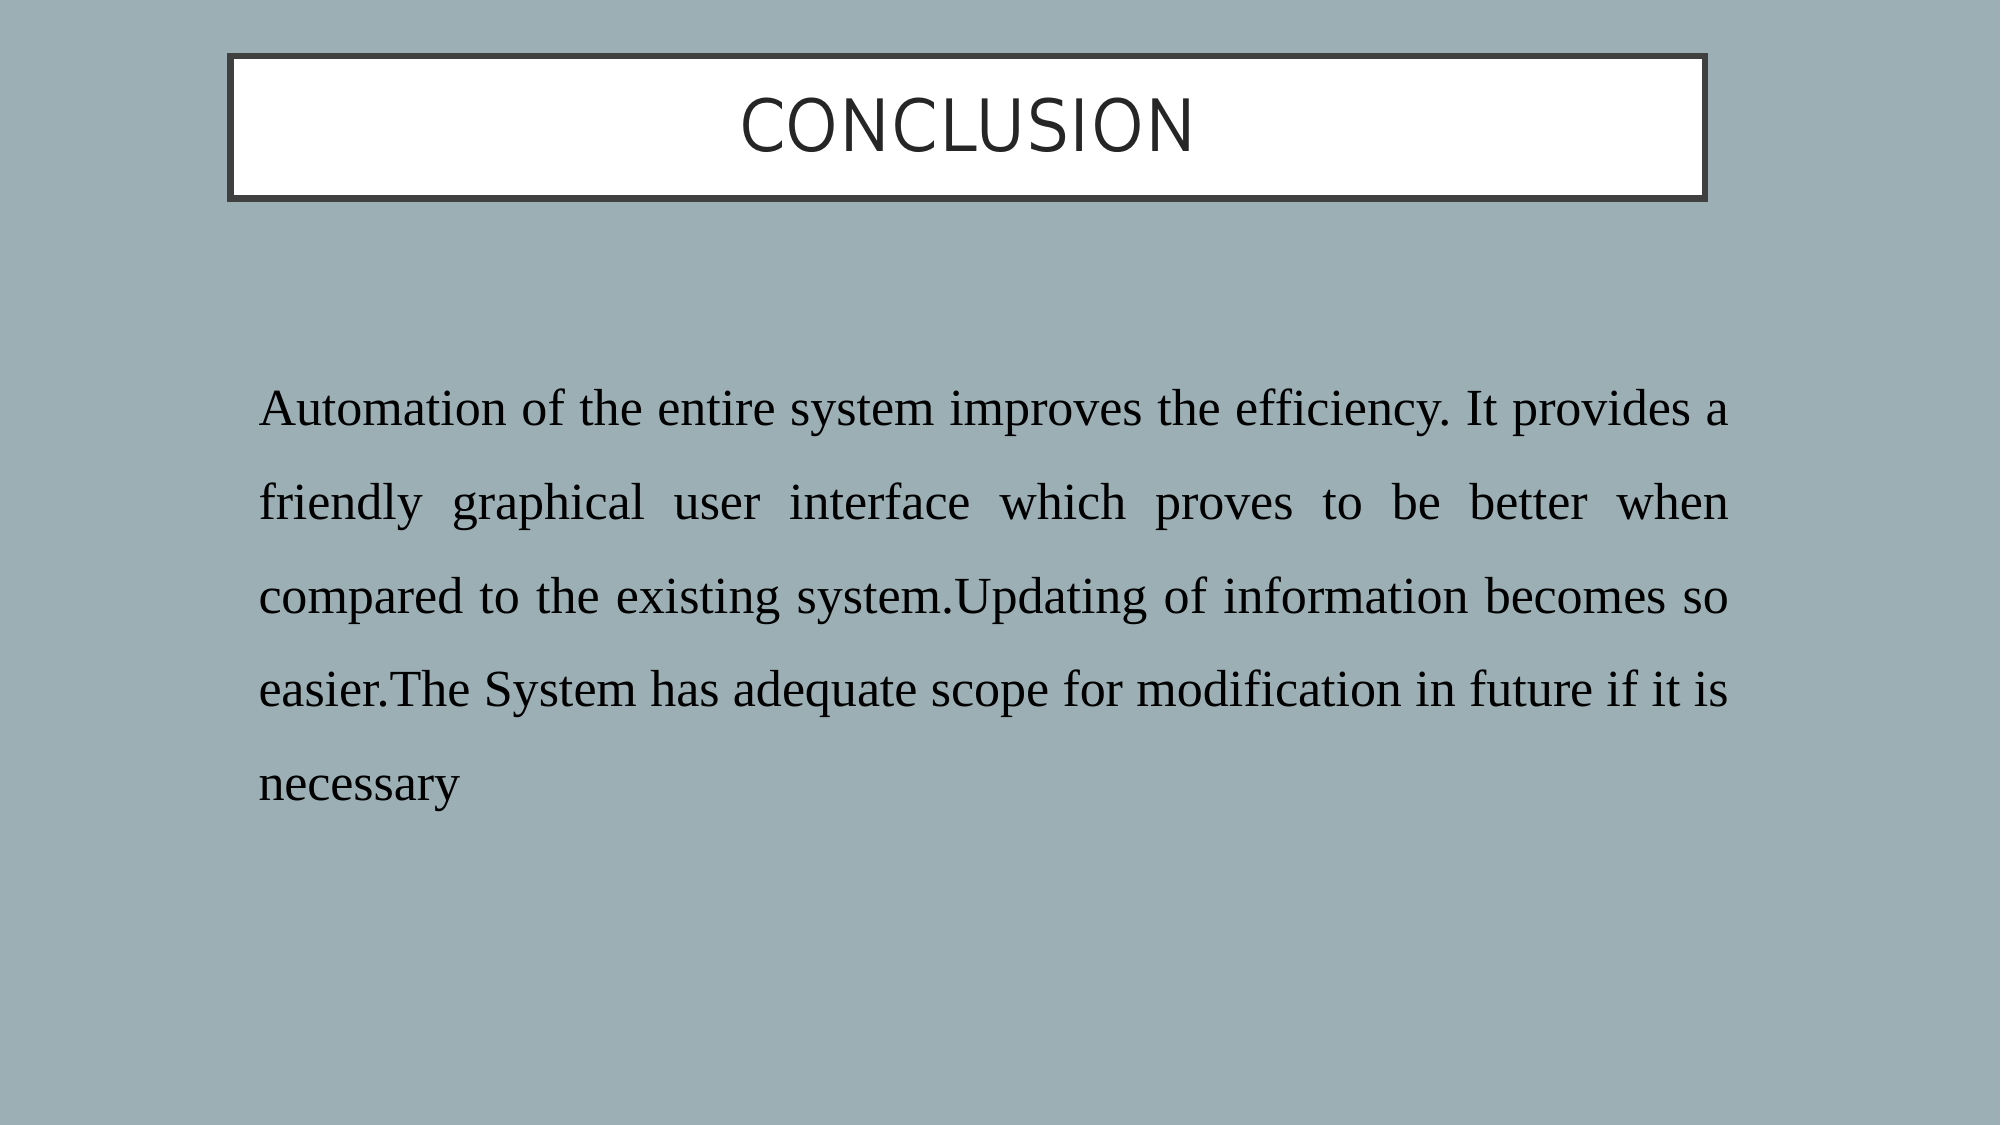

# CONCLUSION

Automation of the entire system improves the efficiency. It provides a friendly graphical user interface which proves to be better when compared to the existing system.Updating of information becomes so easier.The System has adequate scope for modification in future if it is necessary